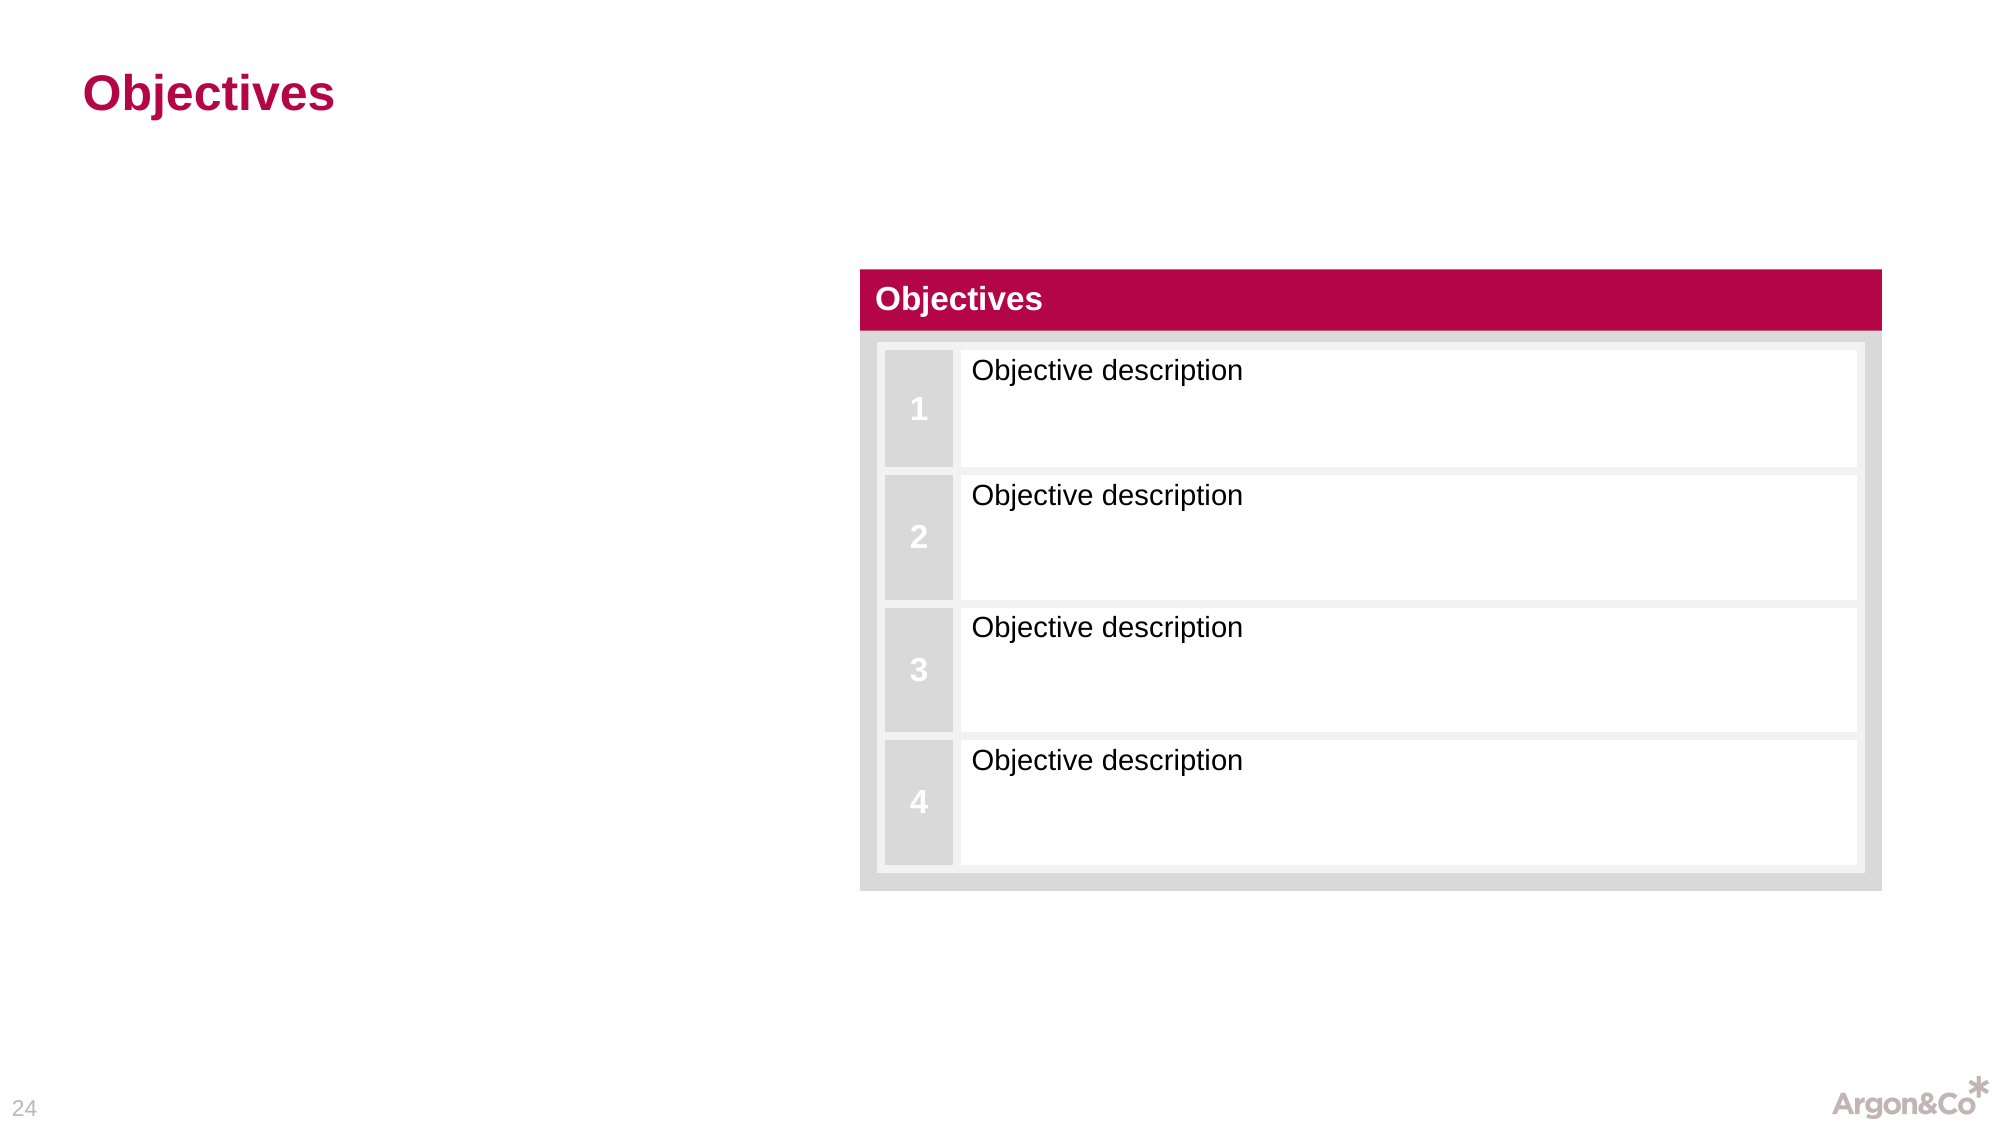

# Objectives
Objectives

| 1 | Objective description |
| --- | --- |
| 2 | Objective description |
| 3 | Objective description |
| 4 | Objective description |